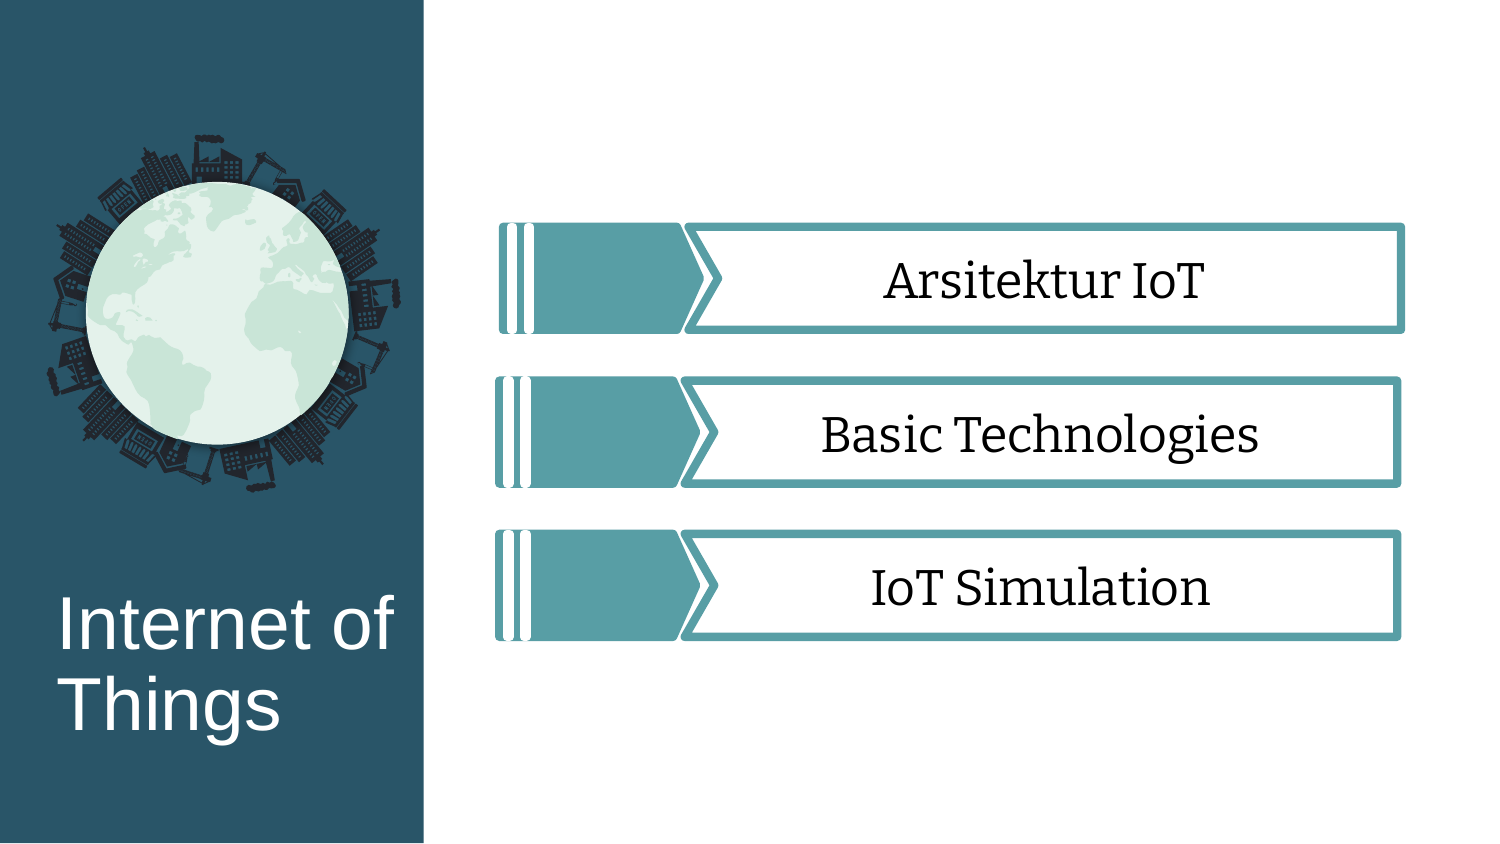

Arsitektur IoT

Basic Technologies

IoT Simulation
Internet of Things